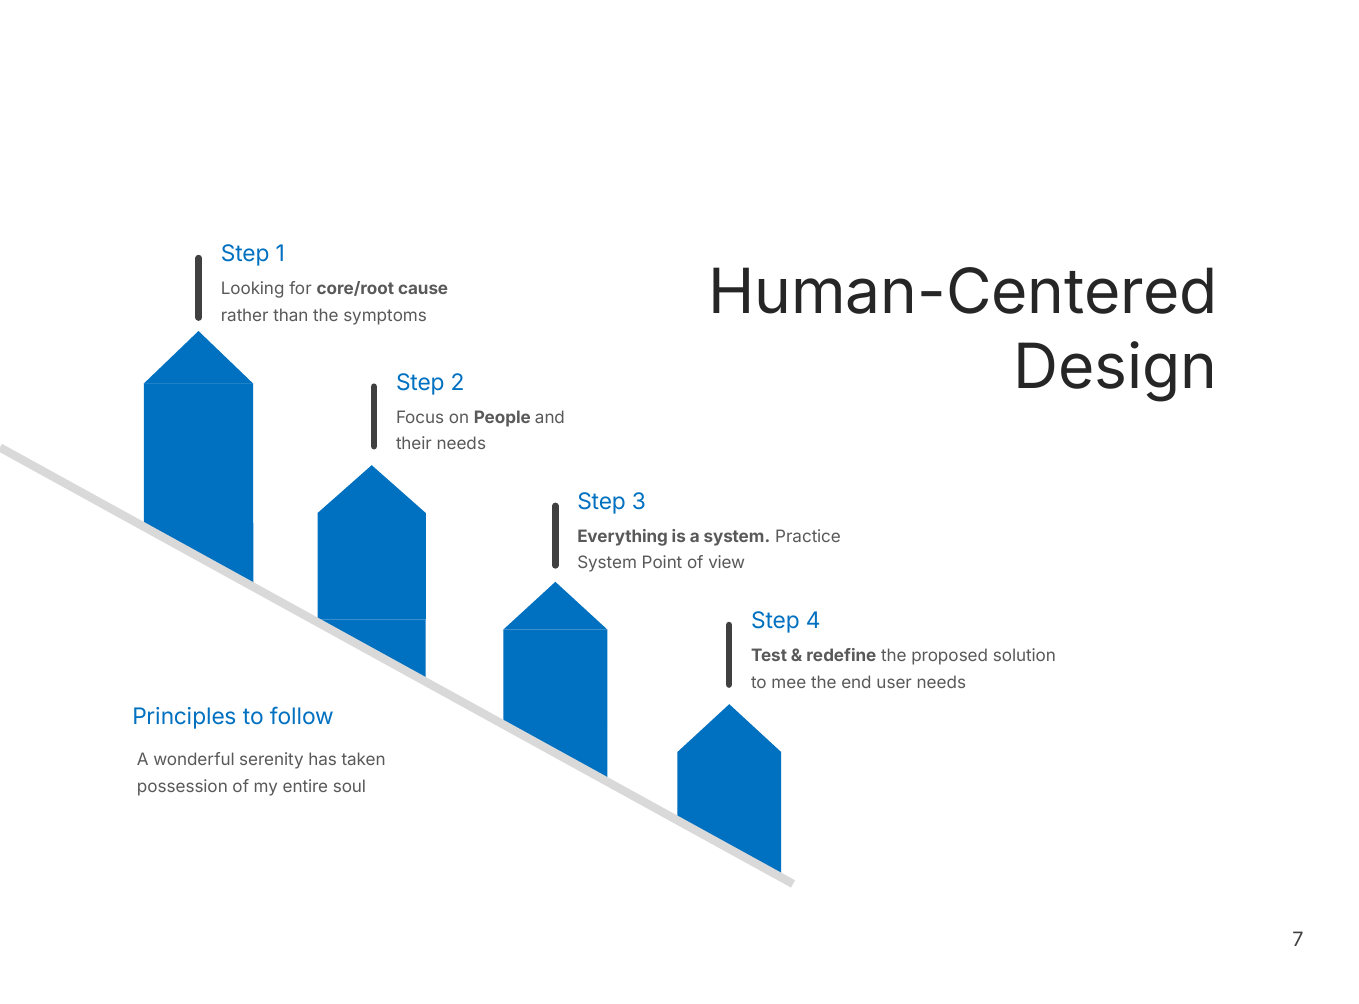

Step 1
Human-Centered Design
Looking for core/root cause rather than the symptoms

Step 2
Focus on People and their needs
Step 3
Everything is a system. Practice System Point of view

Step 4

Test & redefine the proposed solution to mee the end user needs
Principles to follow
A wonderful serenity has taken possession of my entire soul